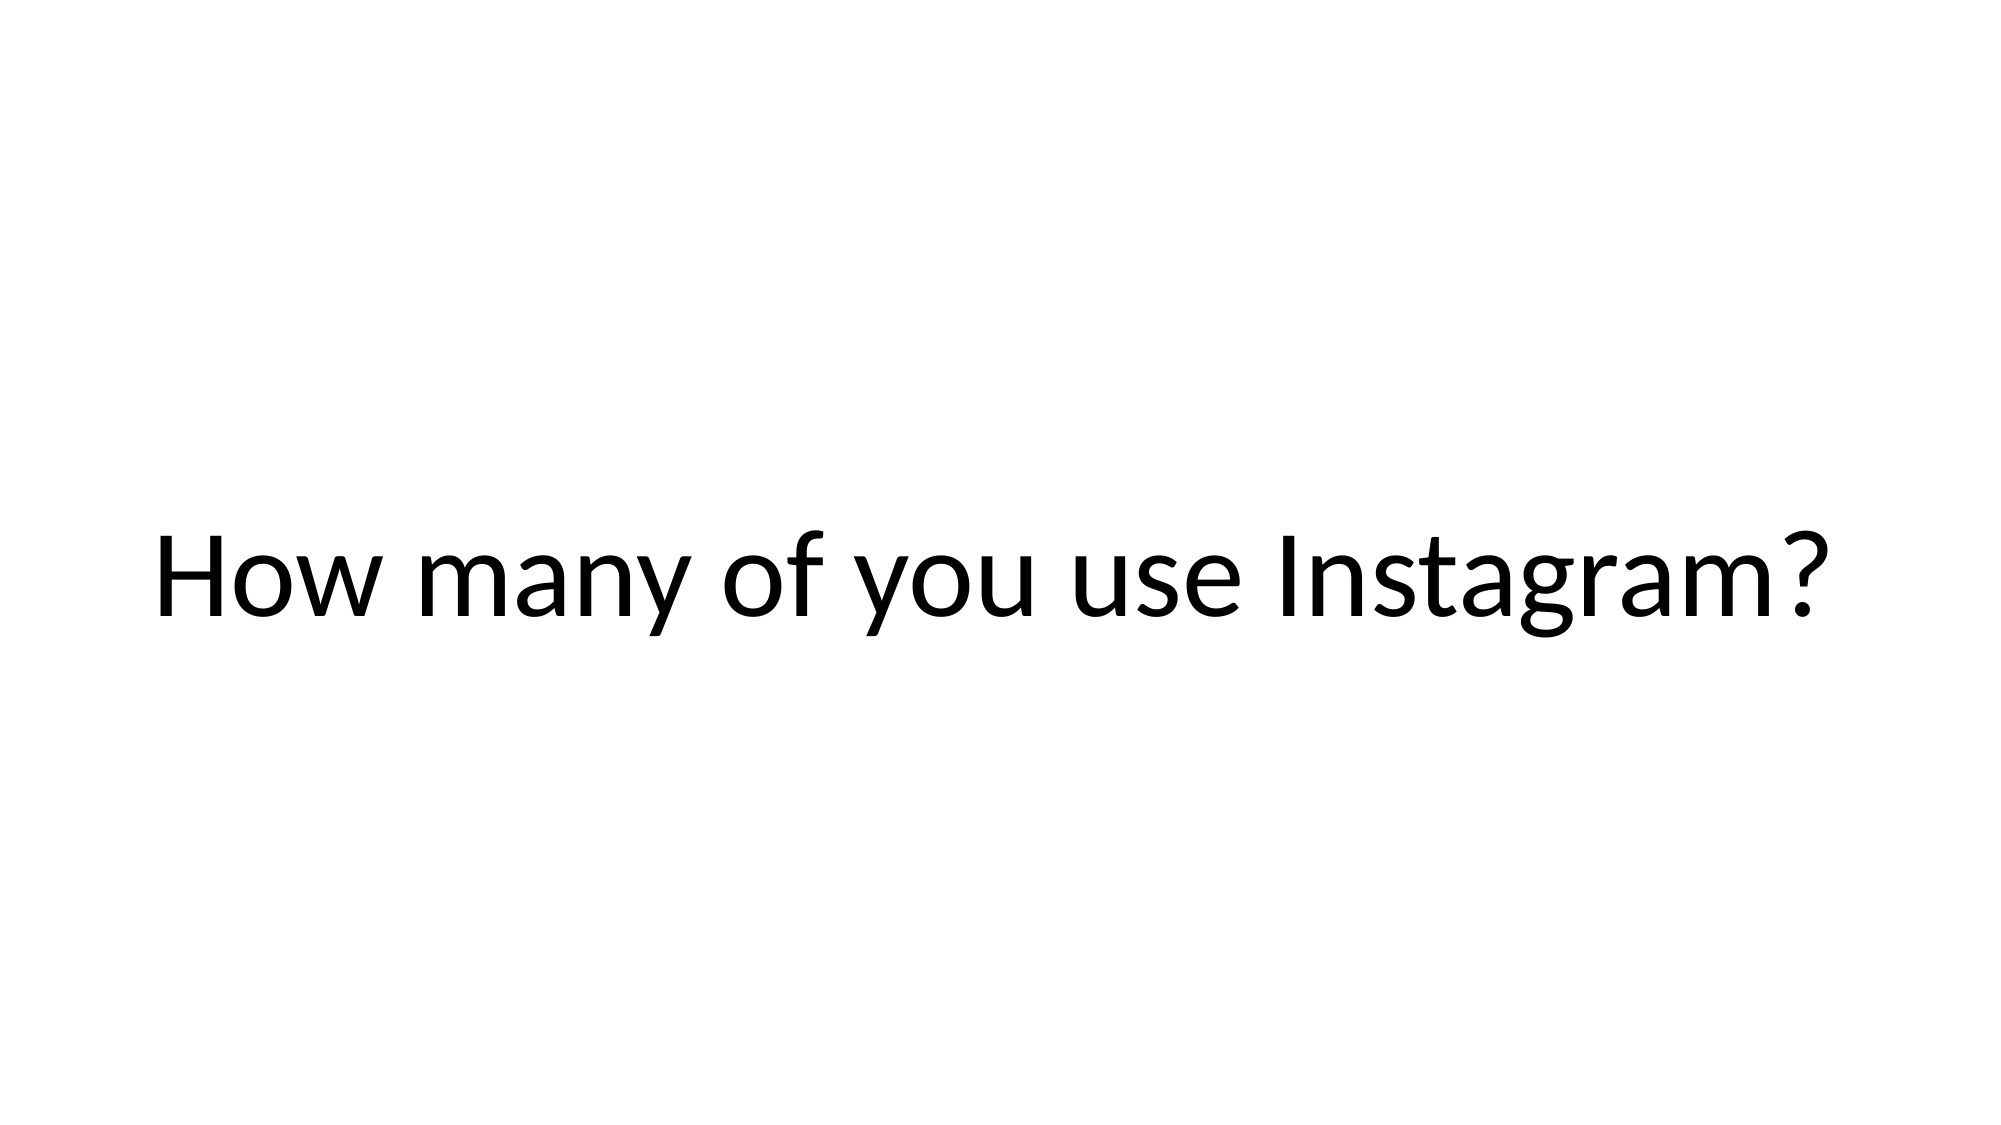

# How many of you use Instagram?